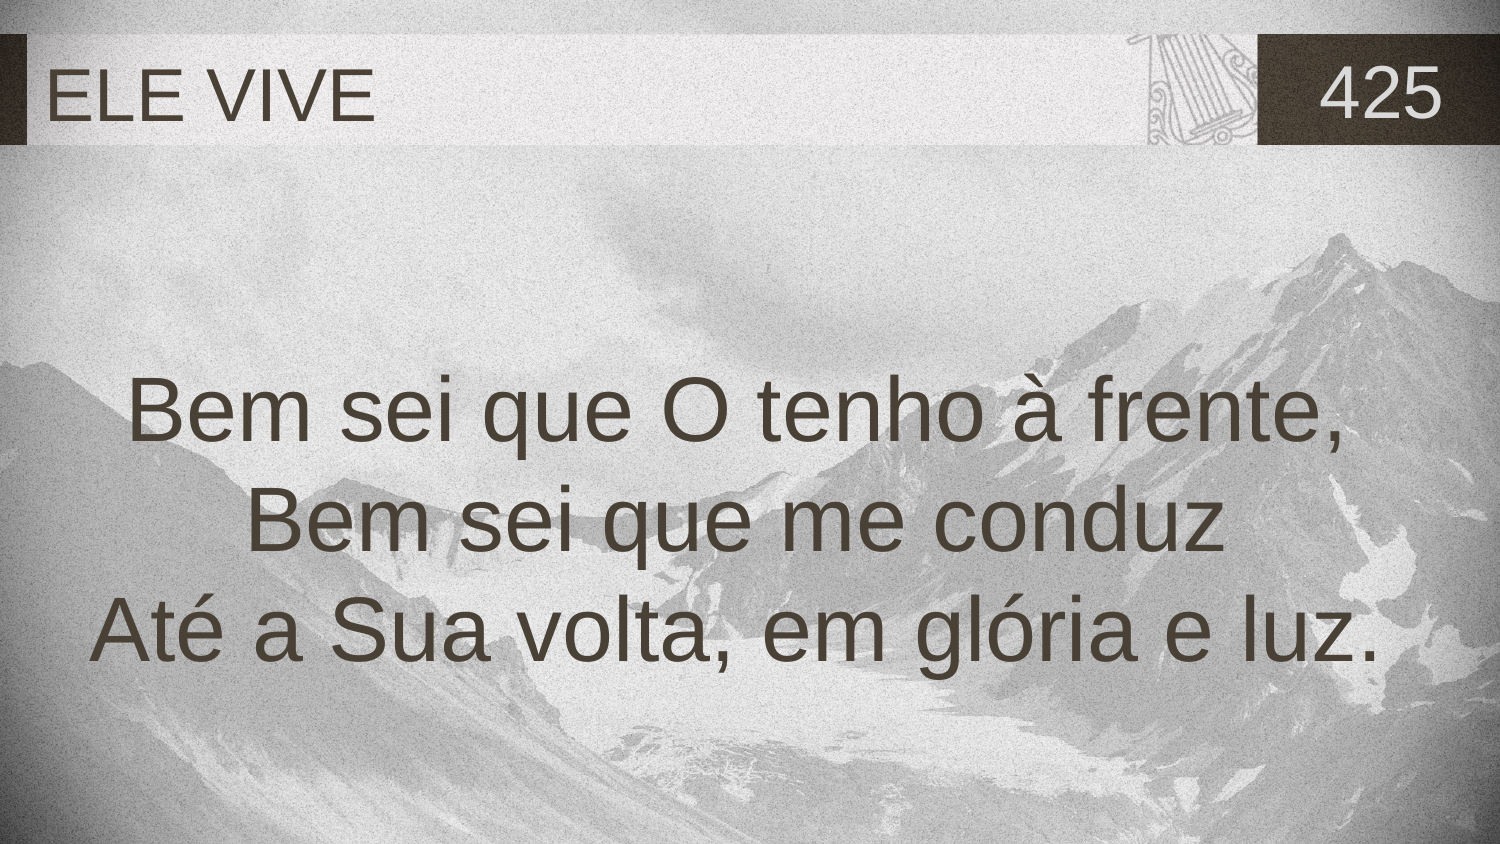

# ELE VIVE
425
Bem sei que O tenho à frente,
Bem sei que me conduz
Até a Sua volta, em glória e luz.